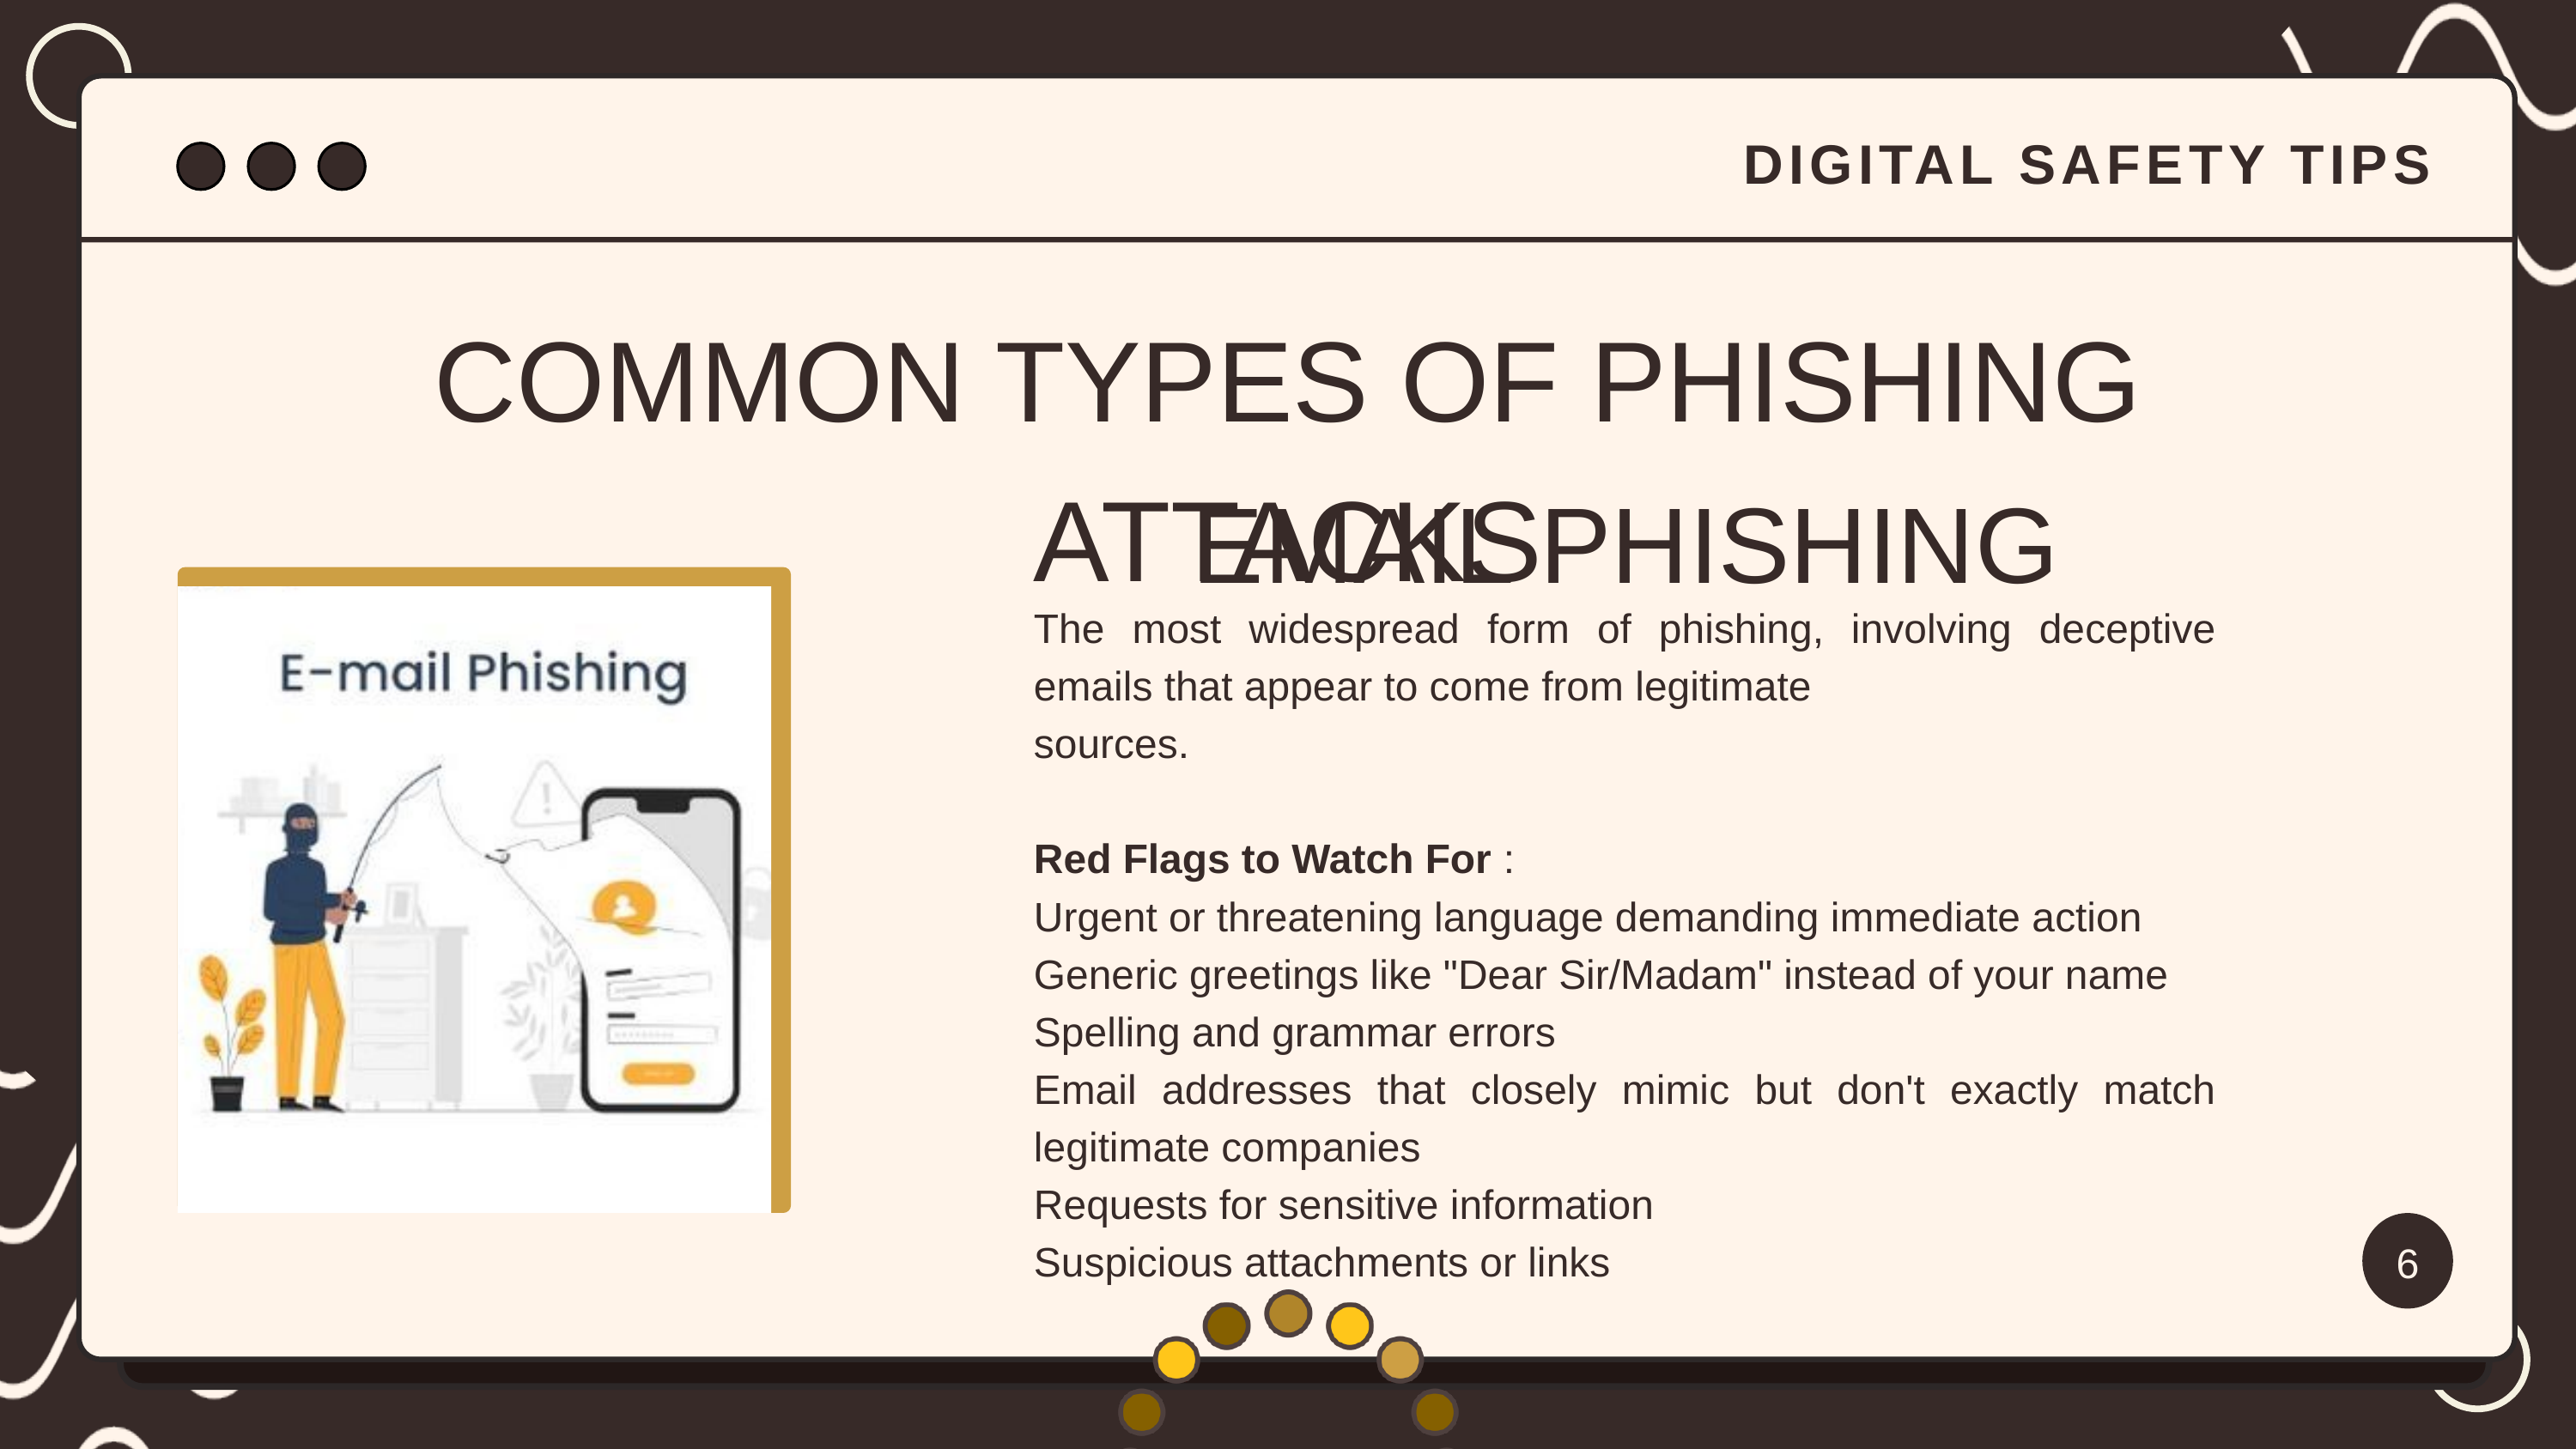

DIGITAL SAFETY TIPS

COMMON TYPES OF PHISHING ATTACKS
EMAIL PHISHING

The most widespread form of phishing, involving deceptive emails that appear to come from legitimate
sources.

Red Flags to Watch For :
Urgent or threatening language demanding immediate action
Generic greetings like "Dear Sir/Madam" instead of your name
Spelling and grammar errors
Email addresses that closely mimic but don't exactly match legitimate companies
Requests for sensitive information
Suspicious attachments or links

6